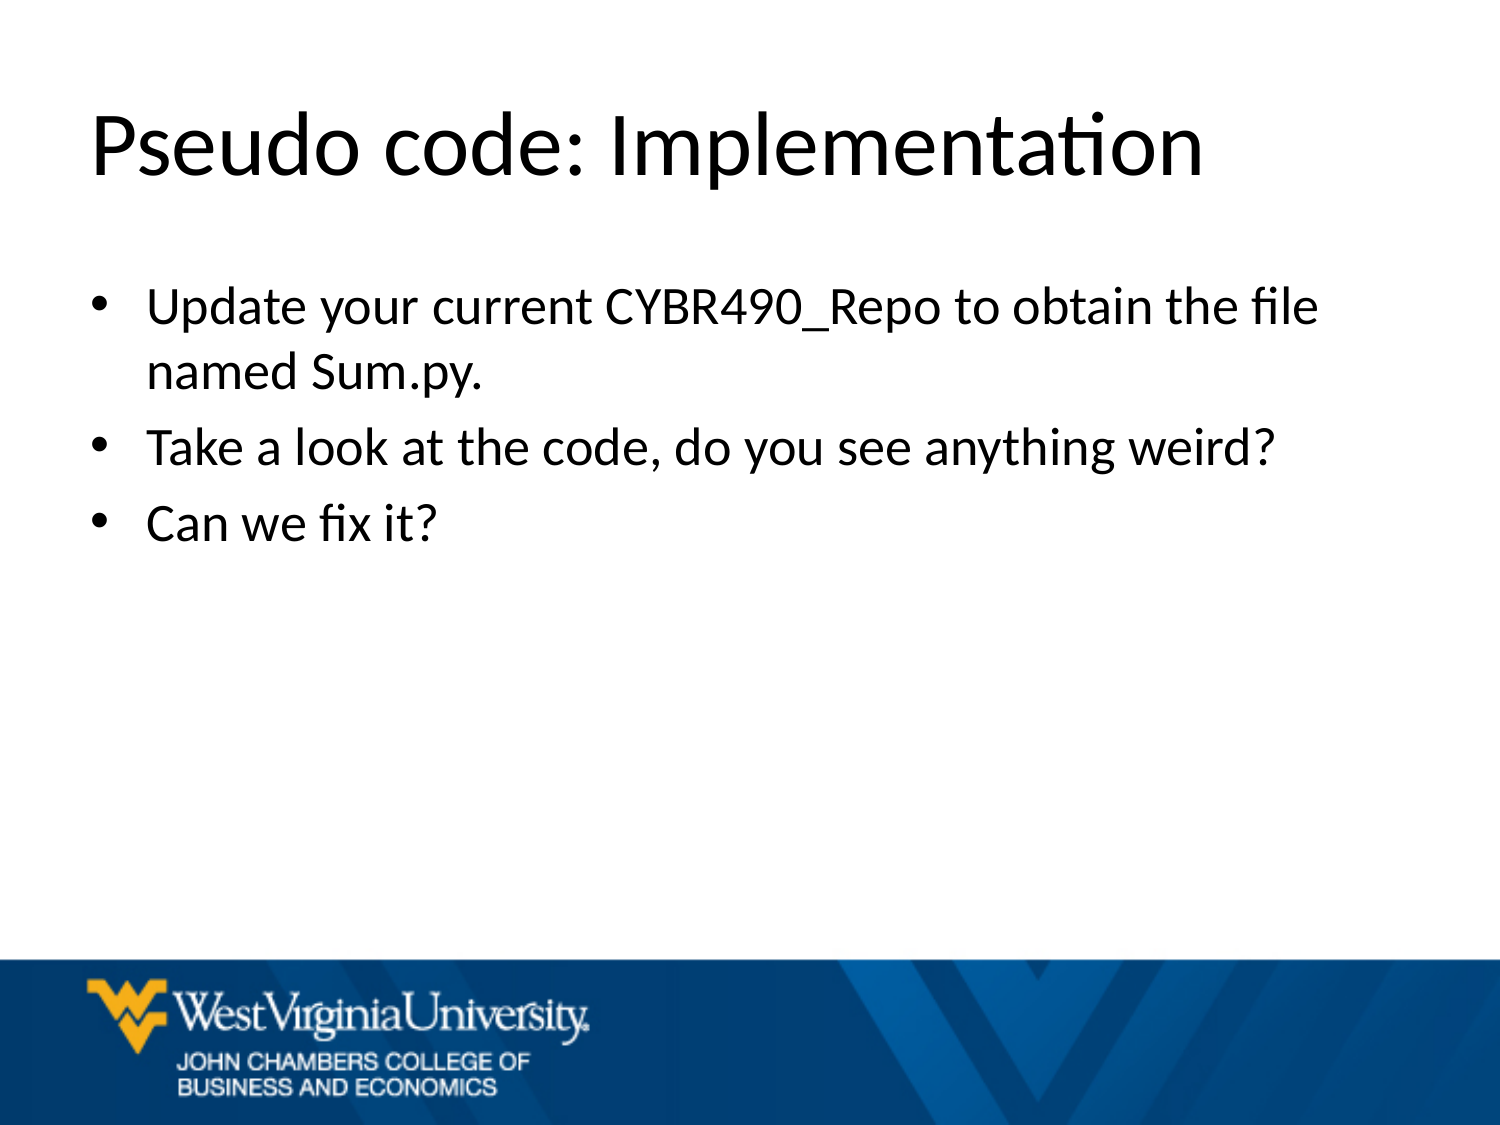

# Pseudo code: Implementation
Update your current CYBR490_Repo to obtain the file named Sum.py.
Take a look at the code, do you see anything weird?
Can we fix it?